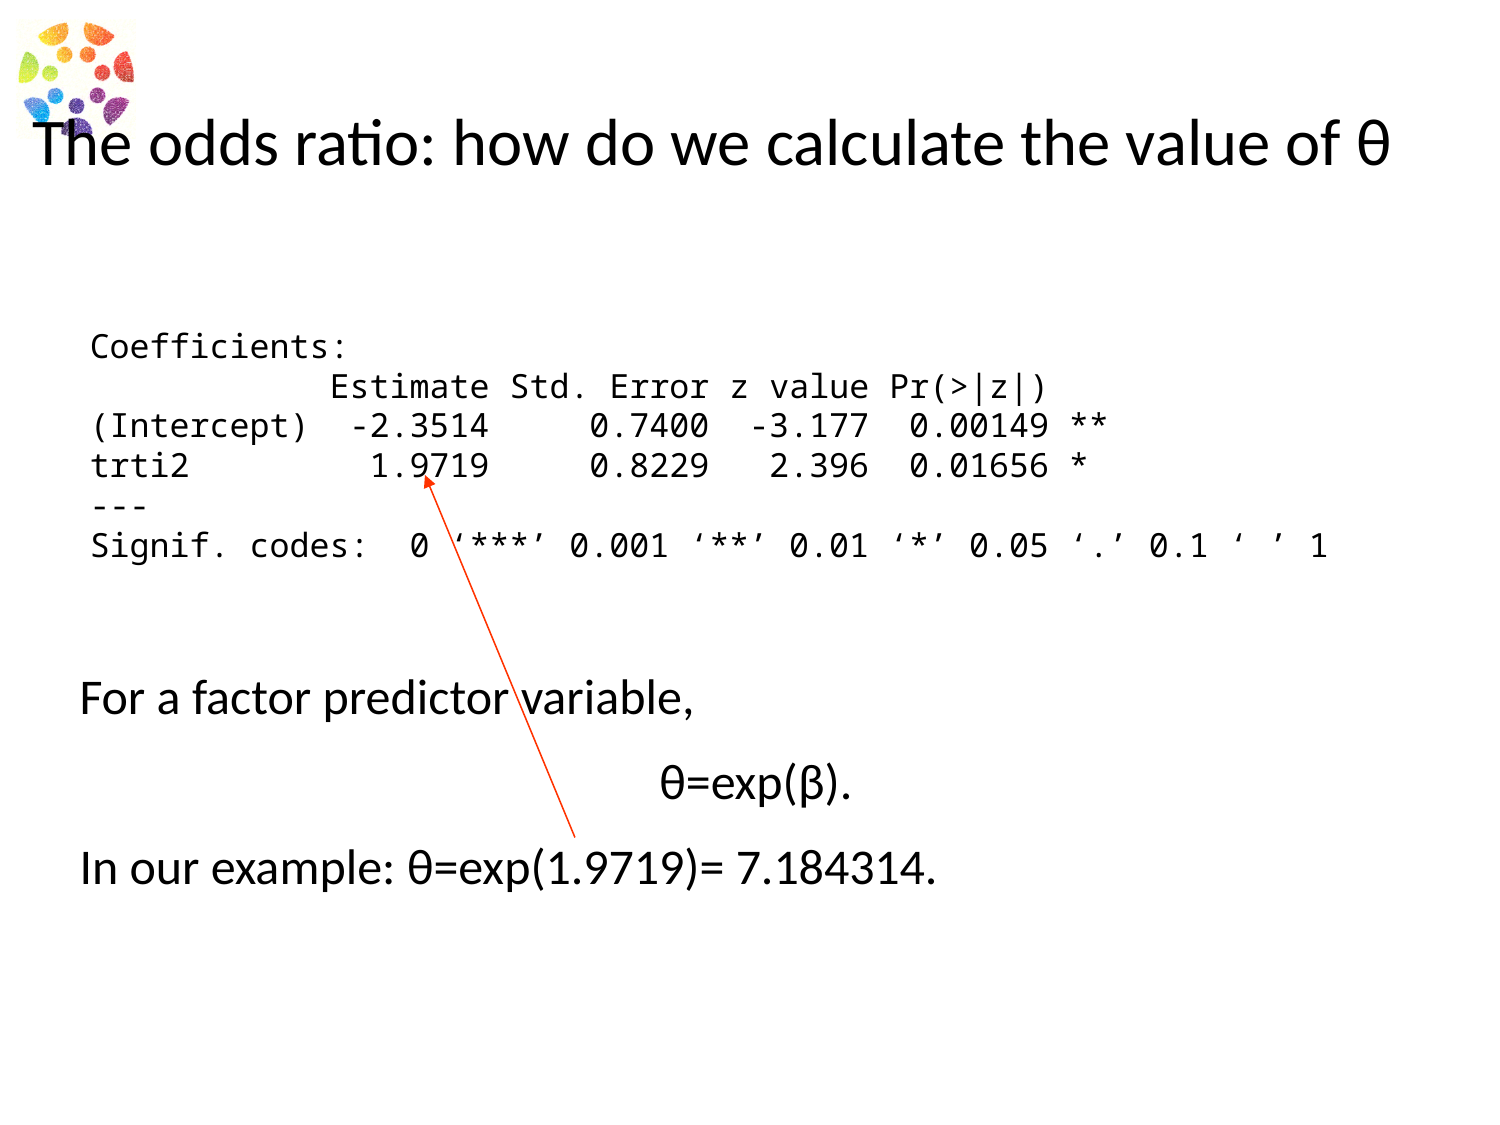

# The odds ratio: how do we calculate the value of θ

Coefficients:
            Estimate Std. Error z value Pr(>|z|)
(Intercept)  -2.3514     0.7400  -3.177  0.00149 **
trti2         1.9719     0.8229   2.396  0.01656 *
---
Signif. codes:  0 ‘***’ 0.001 ‘**’ 0.01 ‘*’ 0.05 ‘.’ 0.1 ‘ ’ 1

For a factor predictor variable,
θ=exp(β).
In our example: θ=exp(1.9719)= 7.184314.